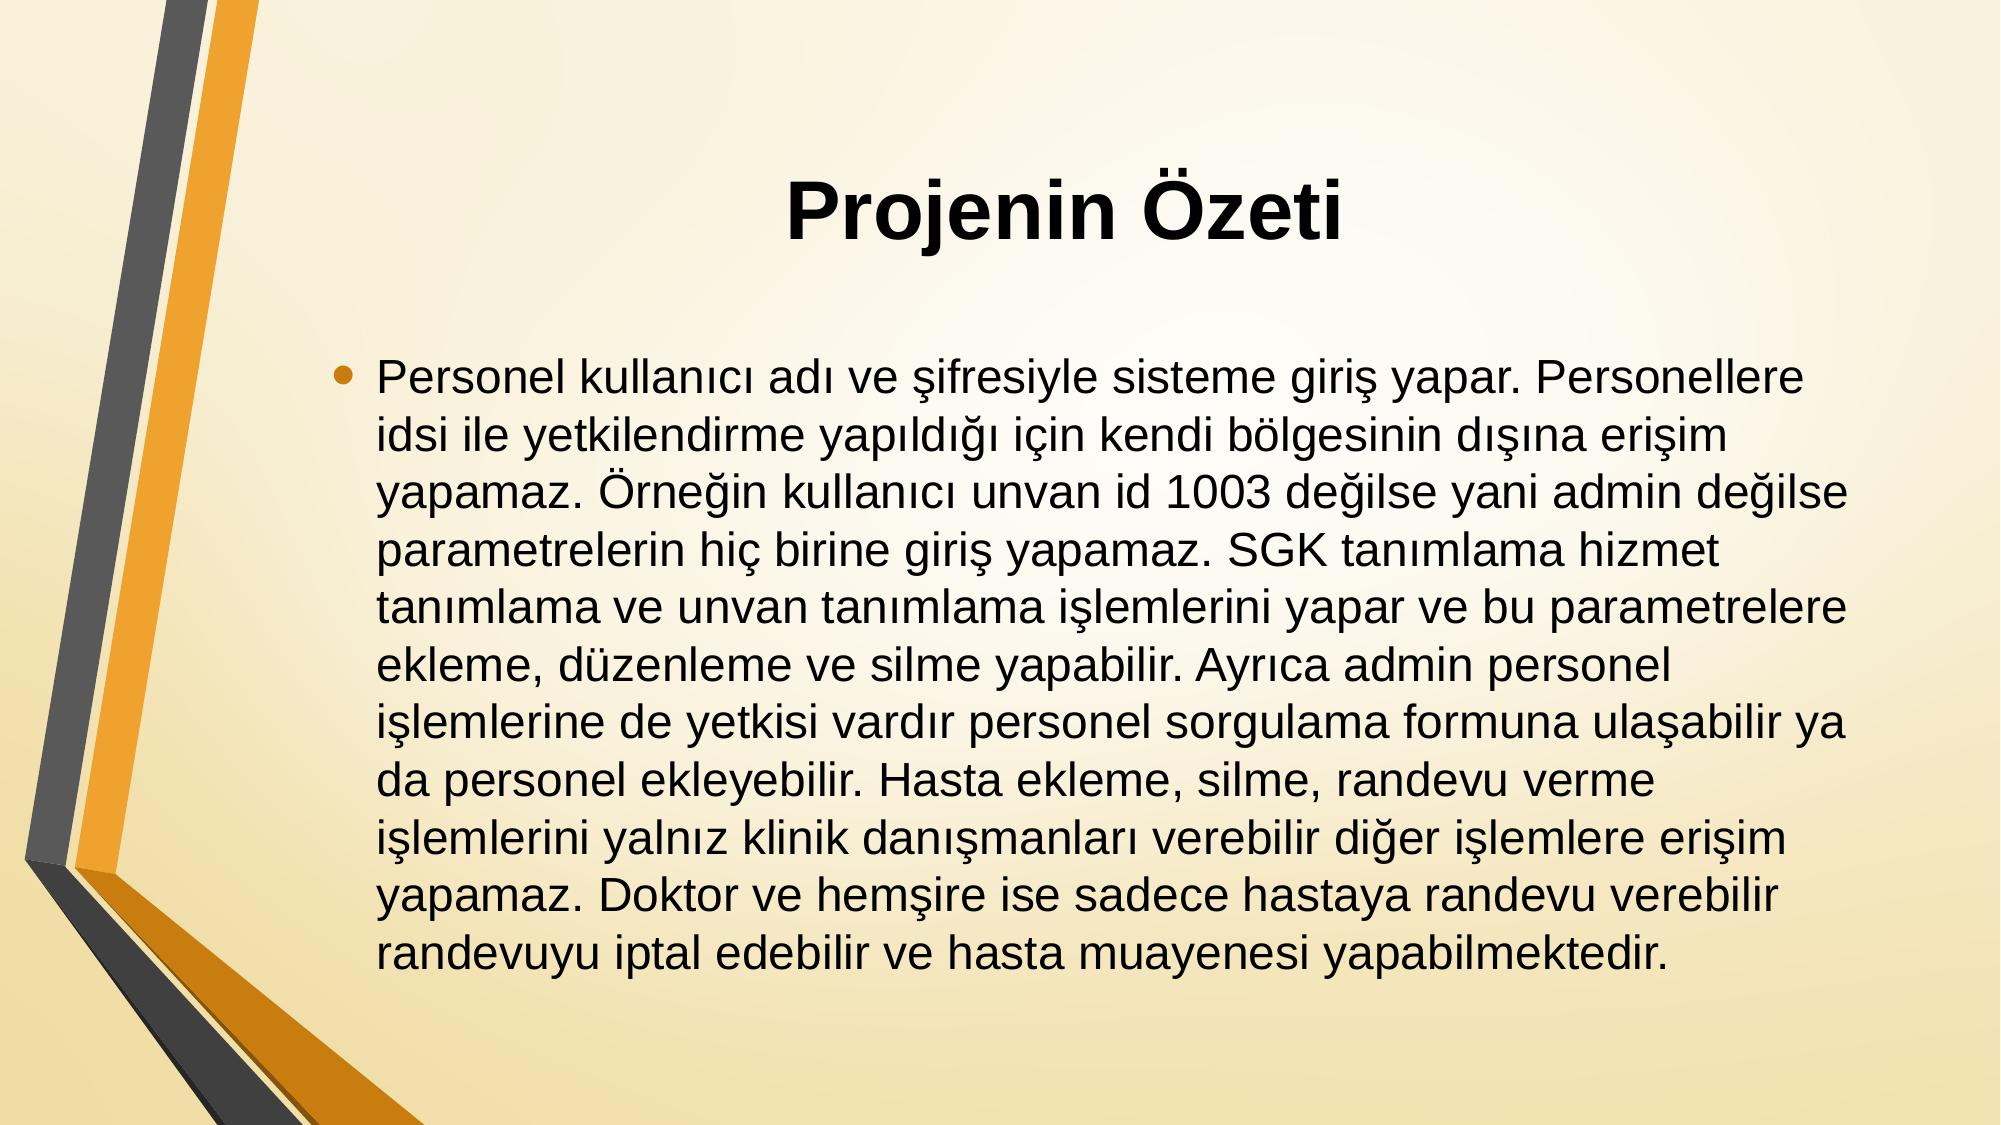

# Projenin Özeti
Personel kullanıcı adı ve şifresiyle sisteme giriş yapar. Personellere idsi ile yetkilendirme yapıldığı için kendi bölgesinin dışına erişim yapamaz. Örneğin kullanıcı unvan id 1003 değilse yani admin değilse parametrelerin hiç birine giriş yapamaz. SGK tanımlama hizmet tanımlama ve unvan tanımlama işlemlerini yapar ve bu parametrelere ekleme, düzenleme ve silme yapabilir. Ayrıca admin personel işlemlerine de yetkisi vardır personel sorgulama formuna ulaşabilir ya da personel ekleyebilir. Hasta ekleme, silme, randevu verme işlemlerini yalnız klinik danışmanları verebilir diğer işlemlere erişim yapamaz. Doktor ve hemşire ise sadece hastaya randevu verebilir randevuyu iptal edebilir ve hasta muayenesi yapabilmektedir.